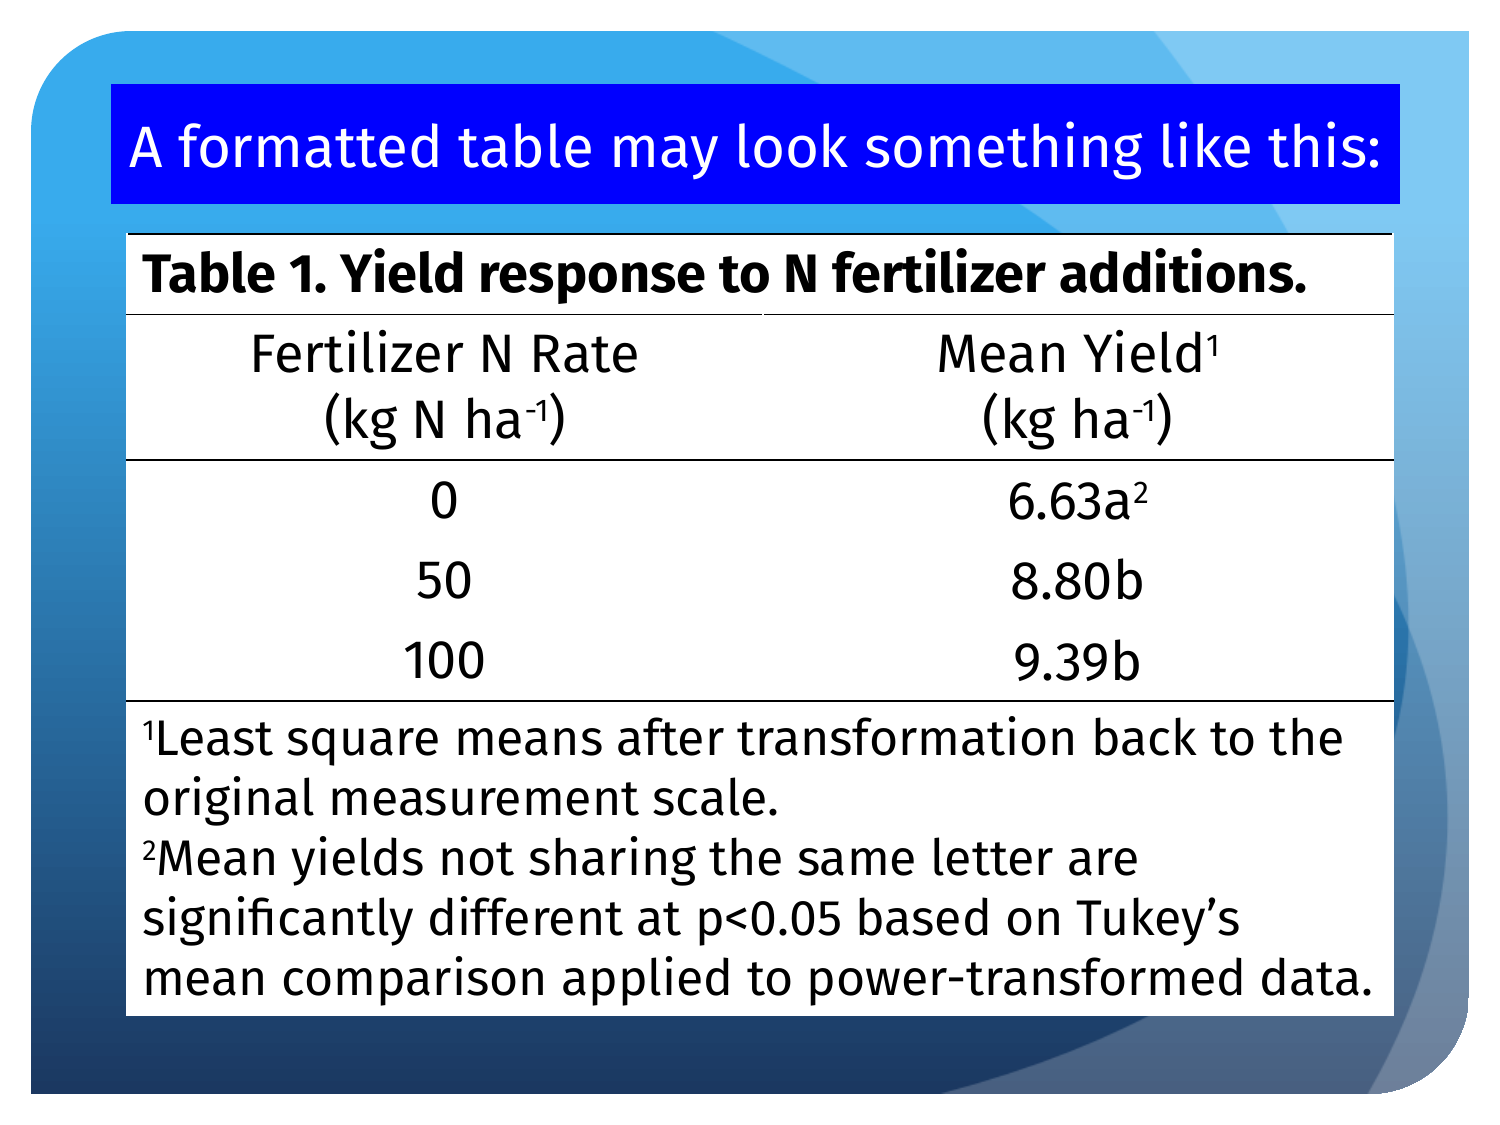

# A formatted table may look something like this:
| Table 1. Yield response to N fertilizer additions. |  |
| --- | --- |
| Fertilizer N Rate (kg N ha-1) | Mean Yield1 (kg ha-1) |
| 0 | 6.63a2 |
| 50 | 8.80b |
| 100 | 9.39b |
| 1Least square means after transformation back to the original measurement scale. 2Mean yields not sharing the same letter are significantly different at p<0.05 based on Tukey’s mean comparison applied to power-transformed data. |  |